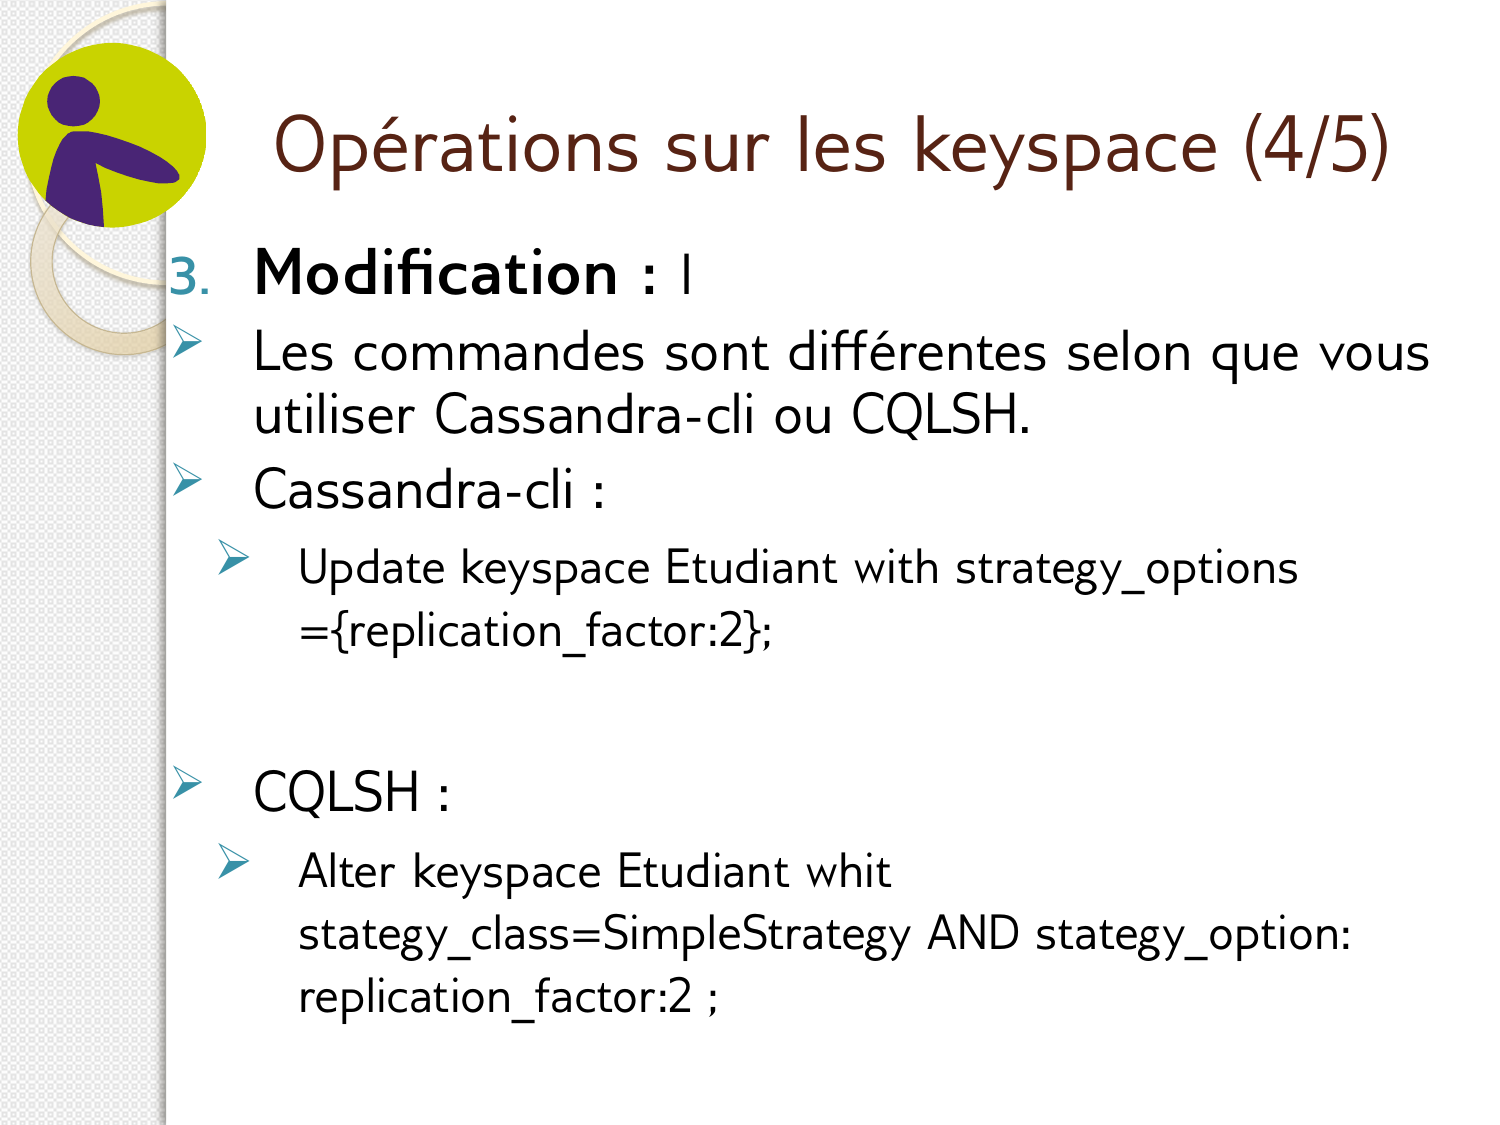

# Opérations sur les keyspace (4/5)
Modification : l
Les commandes sont différentes selon que vous utiliser Cassandra-cli ou CQLSH.
Cassandra-cli :
Update keyspace Etudiant with strategy_options ={replication_factor:2};

CQLSH :
Alter keyspace Etudiant whit stategy_class=SimpleStrategy AND stategy_option: replication_factor:2 ;